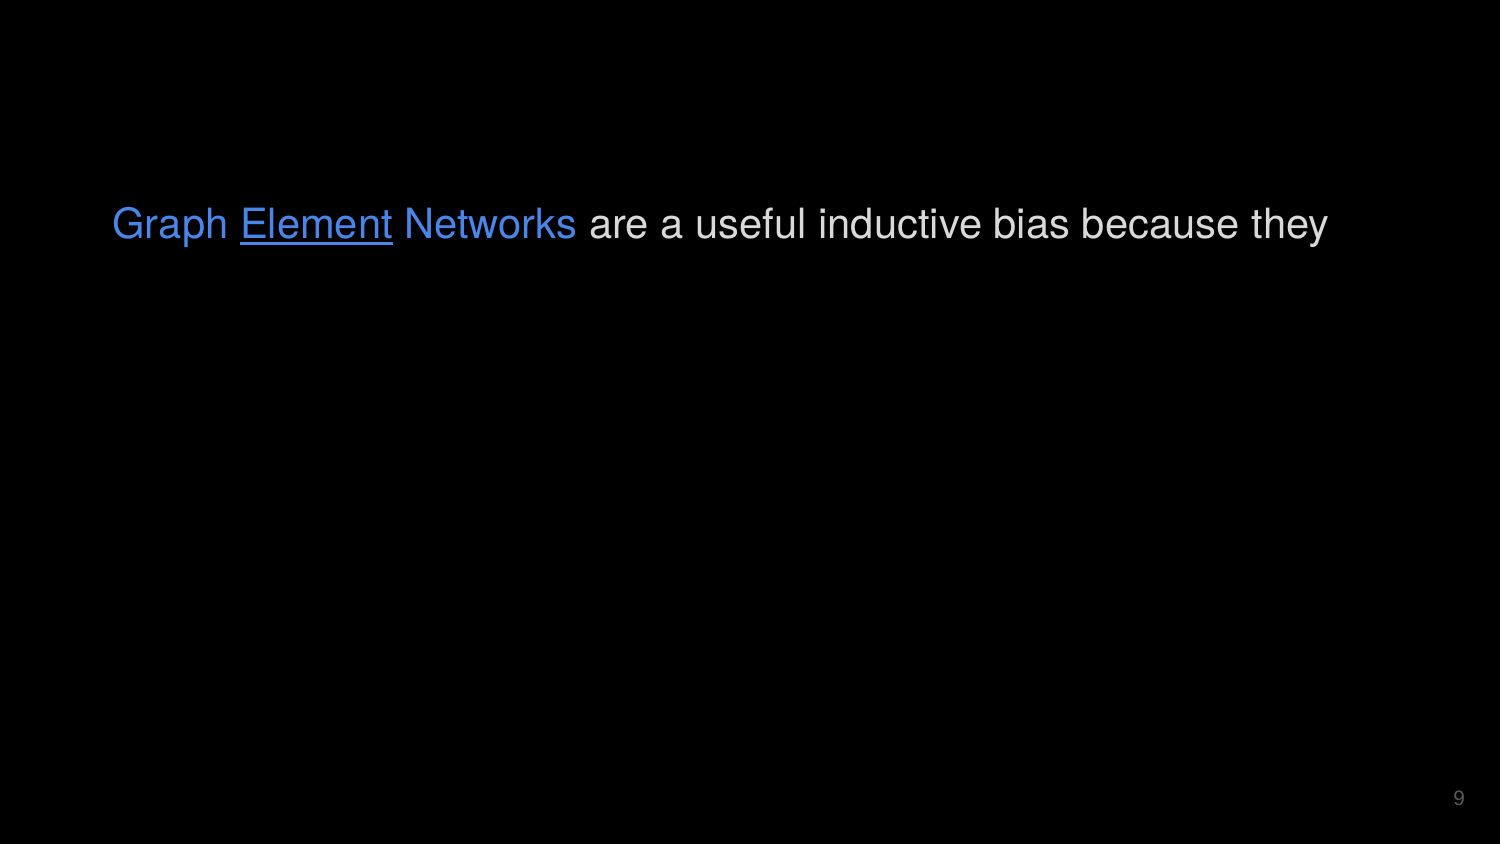

Graph Element Networks are a useful inductive bias because they

9